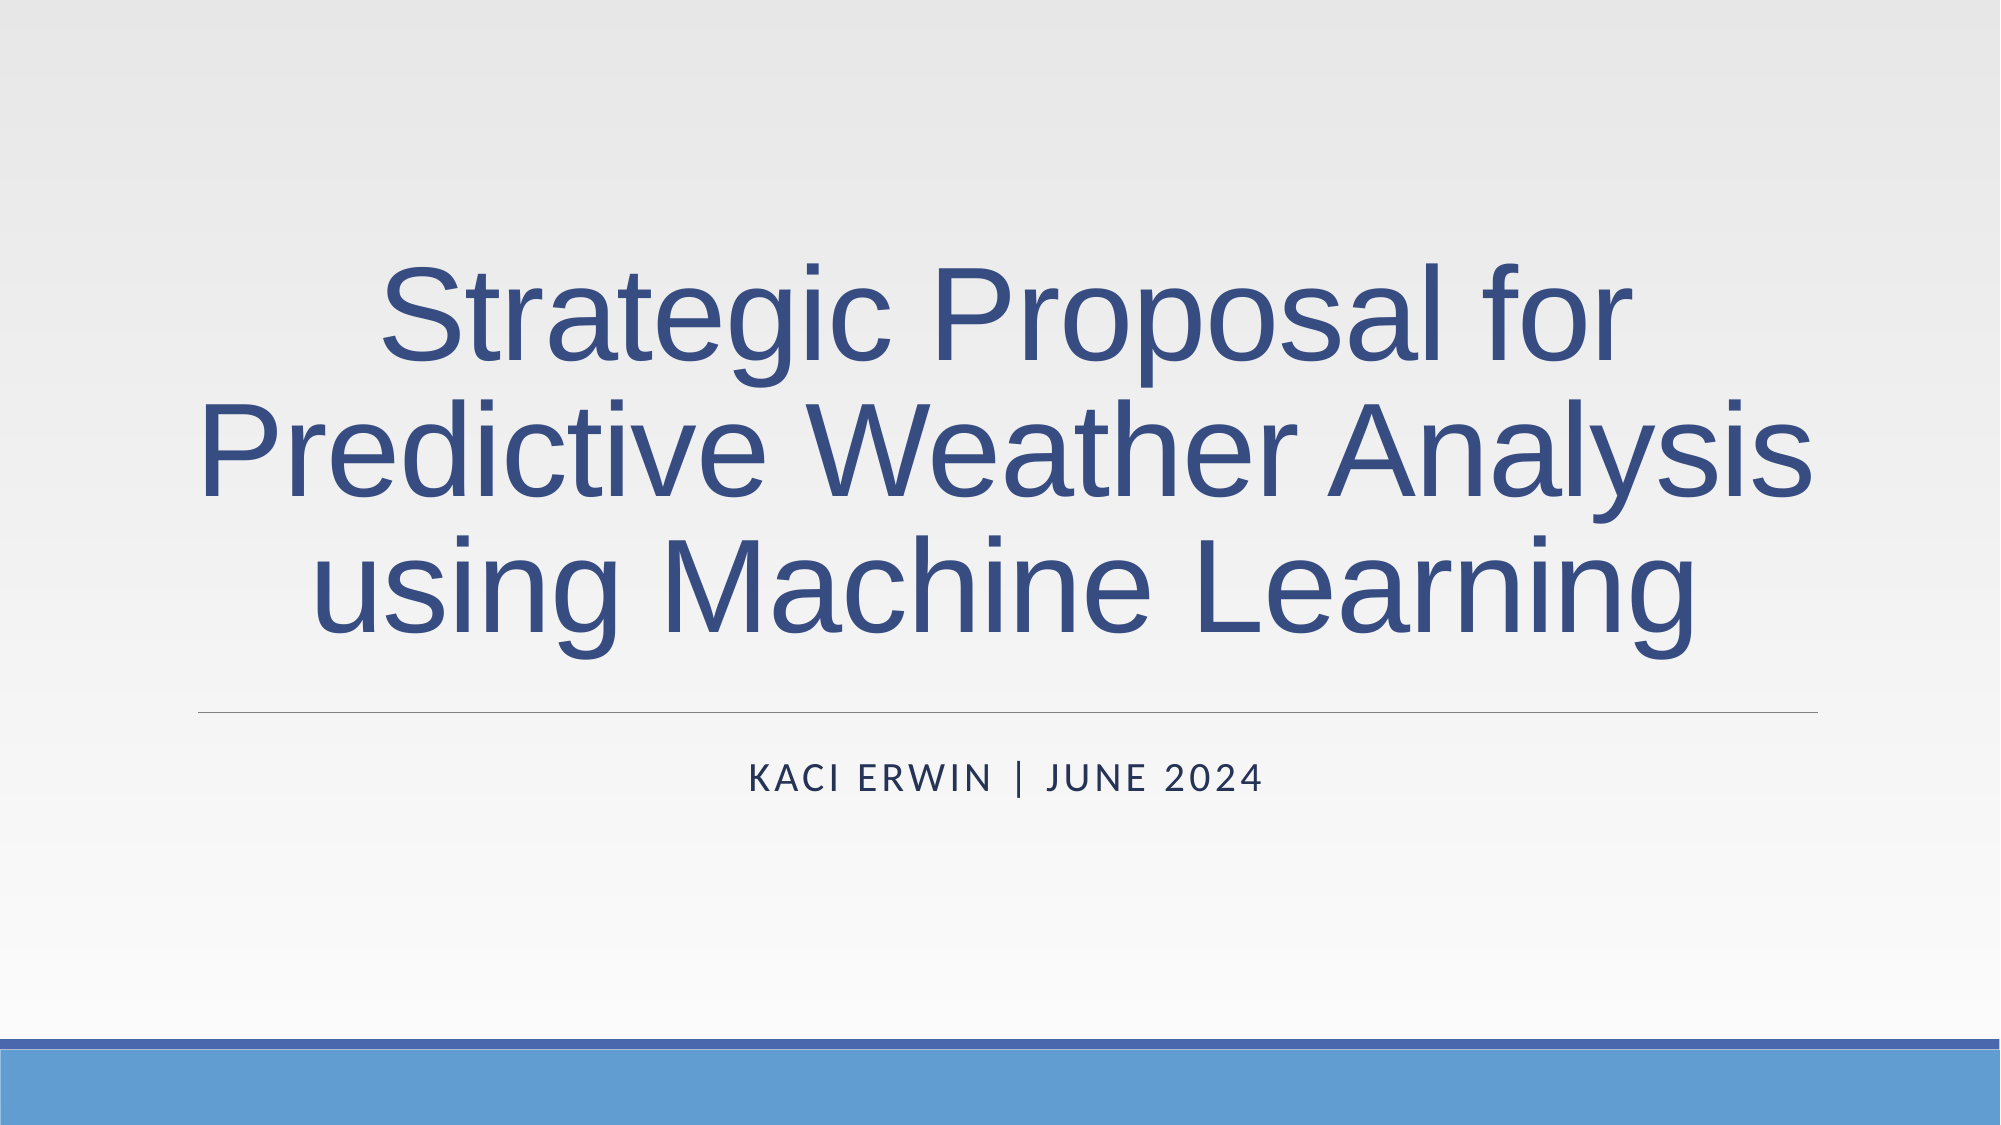

# Strategic Proposal for Predictive Weather Analysis using Machine Learning
Kaci Erwin | June 2024